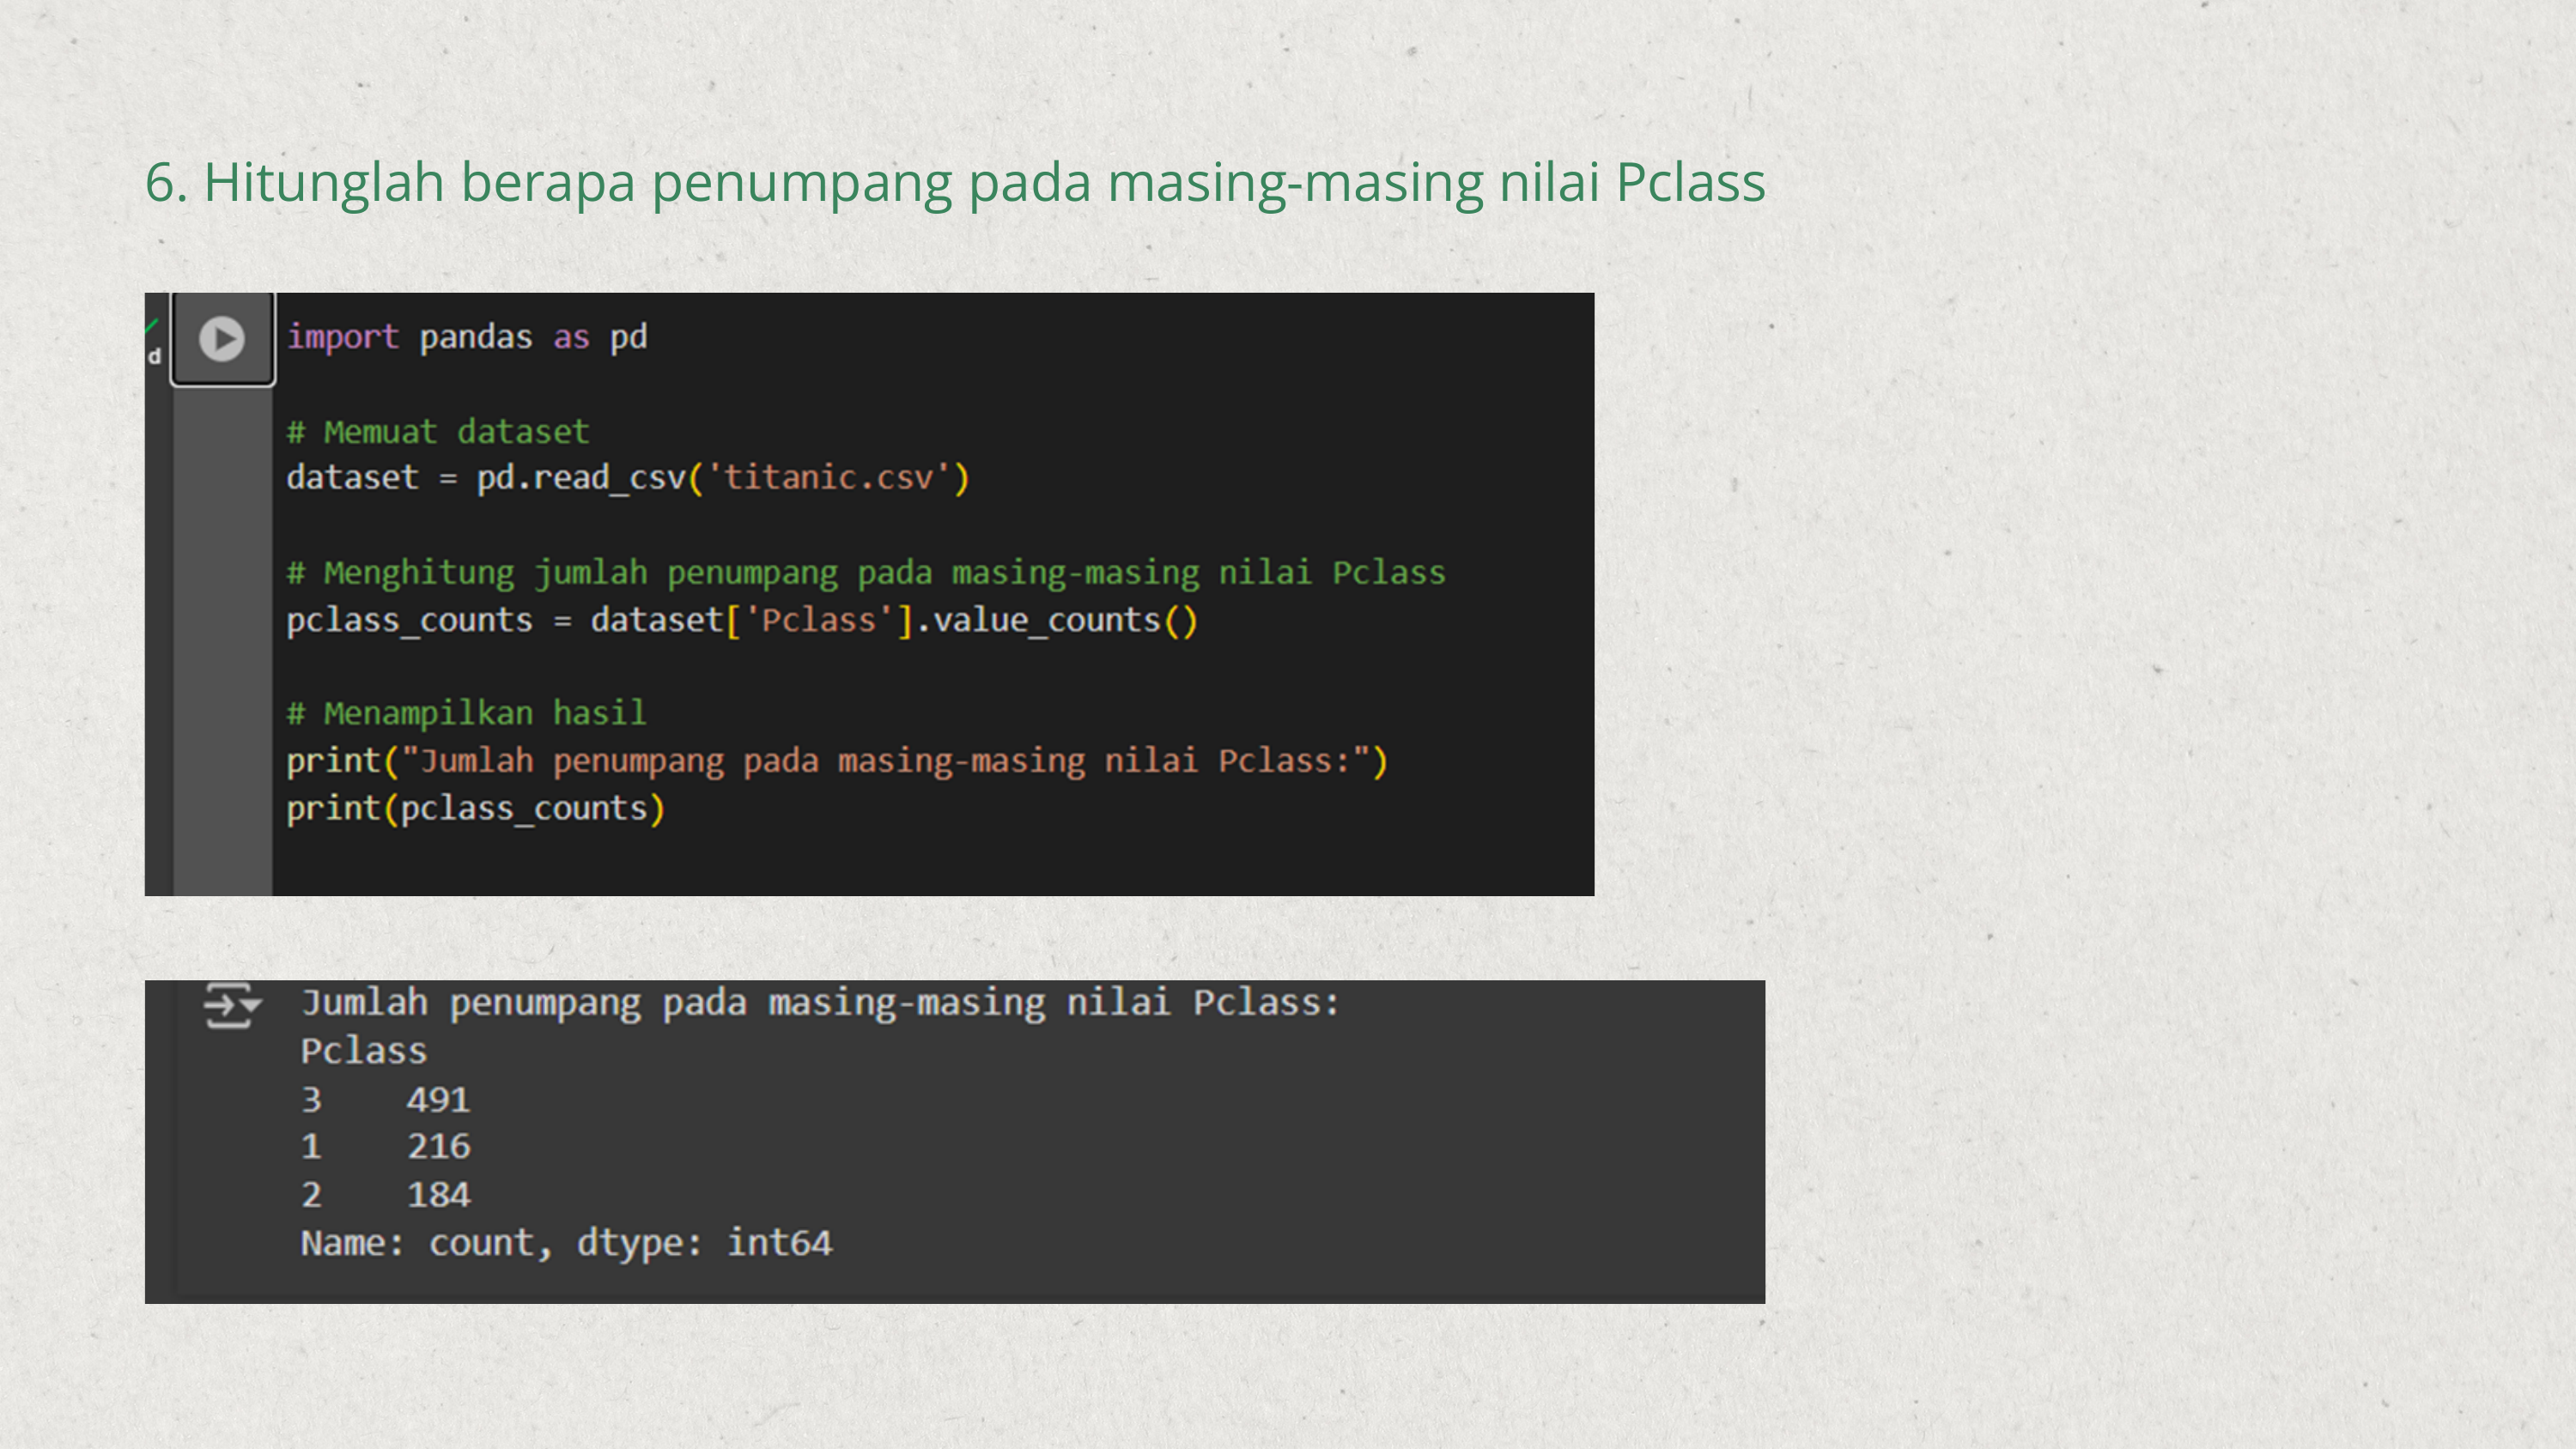

6. Hitunglah berapa penumpang pada masing-masing nilai Pclass